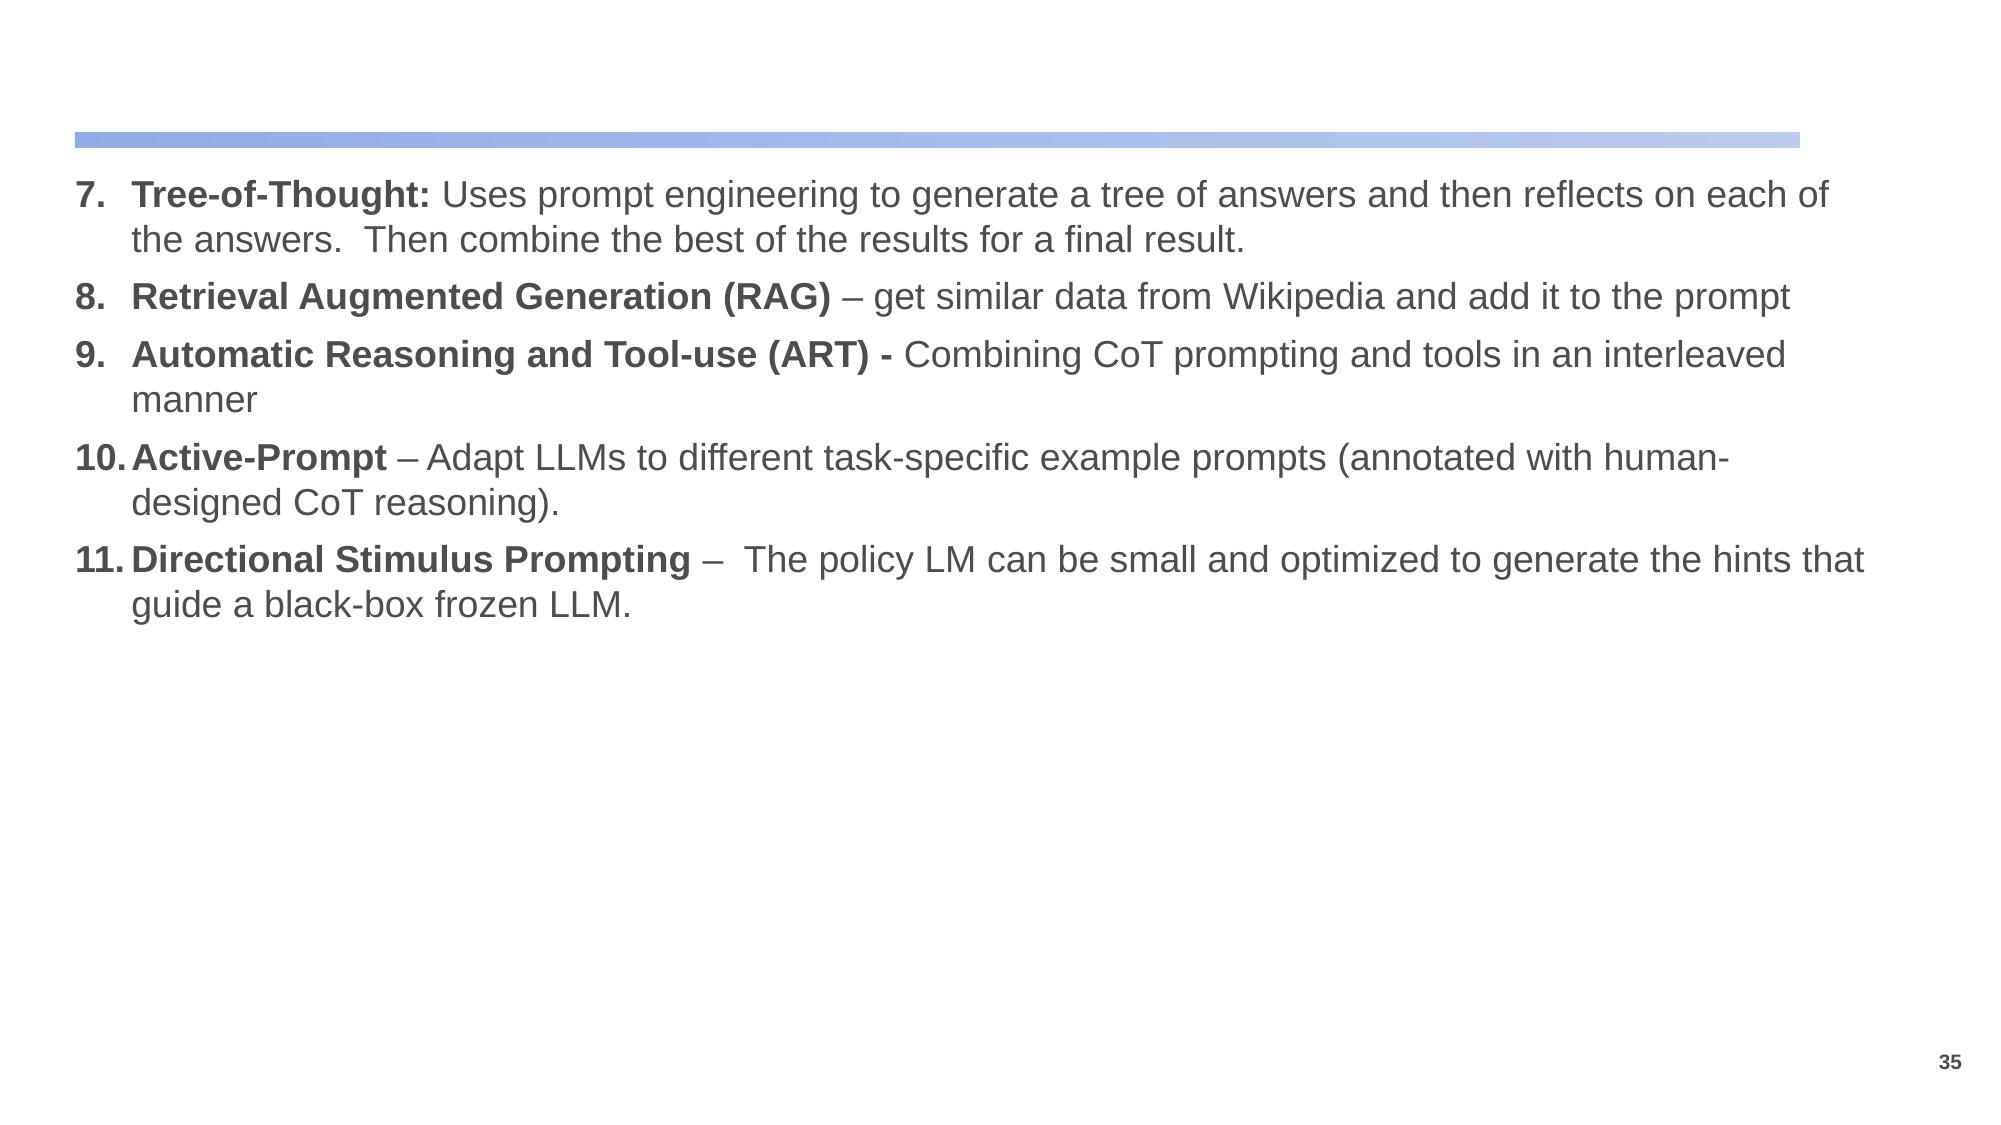

#
Tree-of-Thought: Uses prompt engineering to generate a tree of answers and then reflects on each of the answers.  Then combine the best of the results for a final result.
Retrieval Augmented Generation (RAG) – get similar data from Wikipedia and add it to the prompt
Automatic Reasoning and Tool-use (ART) - Combining CoT prompting and tools in an interleaved manner
Active-Prompt – Adapt LLMs to different task-specific example prompts (annotated with human-designed CoT reasoning).
Directional Stimulus Prompting –  The policy LM can be small and optimized to generate the hints that guide a black-box frozen LLM.